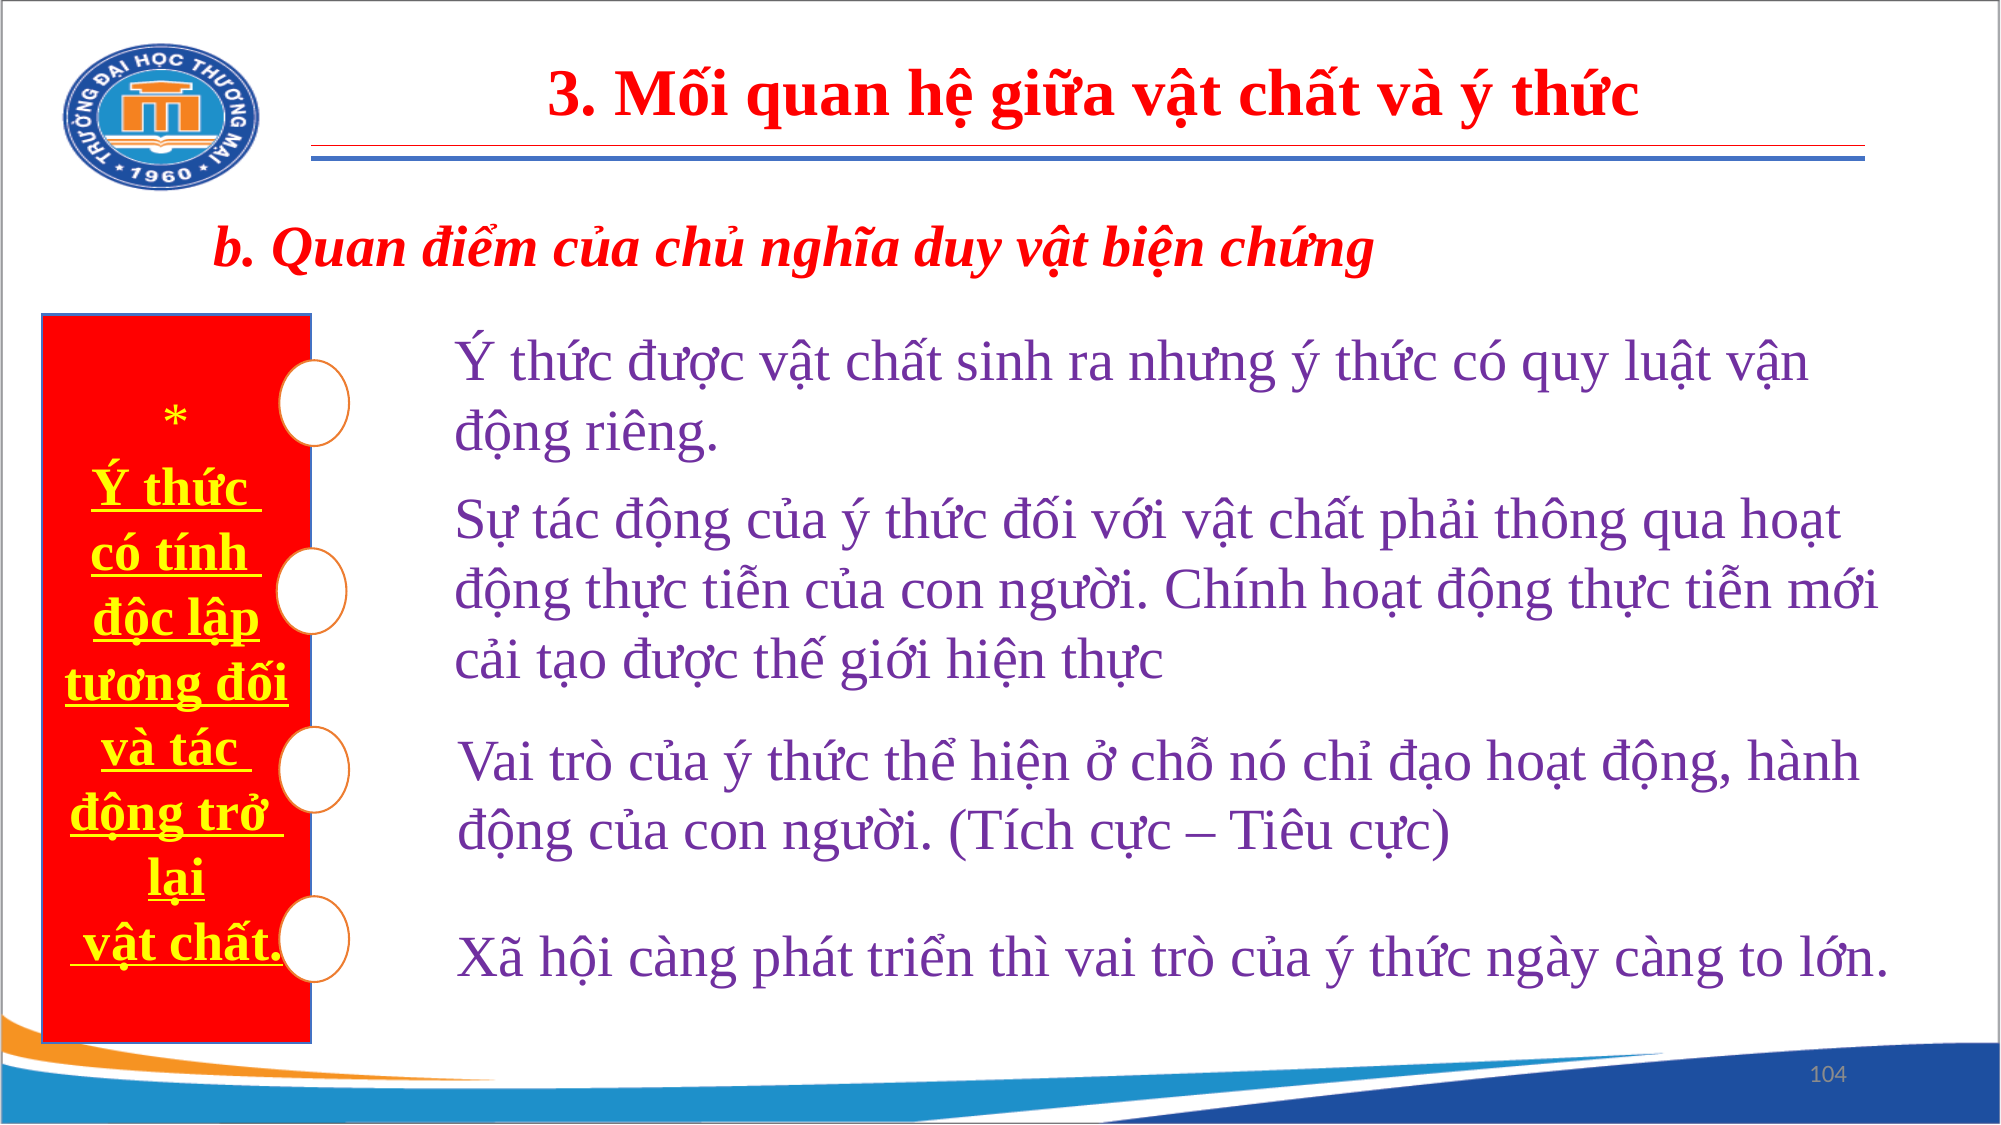

3. Mối quan hệ giữa vật chất và ý thức
b. Quan điểm của chủ nghĩa duy vật biện chứng
*
Ý thức
có tính
độc lập tương đối và tác
động trở
lại
 vật chất.
Ý thức được vật chất sinh ra nhưng ý thức có quy luật vận động riêng.

Sự tác động của ý thức đối với vật chất phải thông qua hoạt động thực tiễn của con người. Chính hoạt động thực tiễn mới cải tạo được thế giới hiện thực

Vai trò của ý thức thể hiện ở chỗ nó chỉ đạo hoạt động, hành động của con người. (Tích cực – Tiêu cực)

Xã hội càng phát triển thì vai trò của ý thức ngày càng to lớn.
104